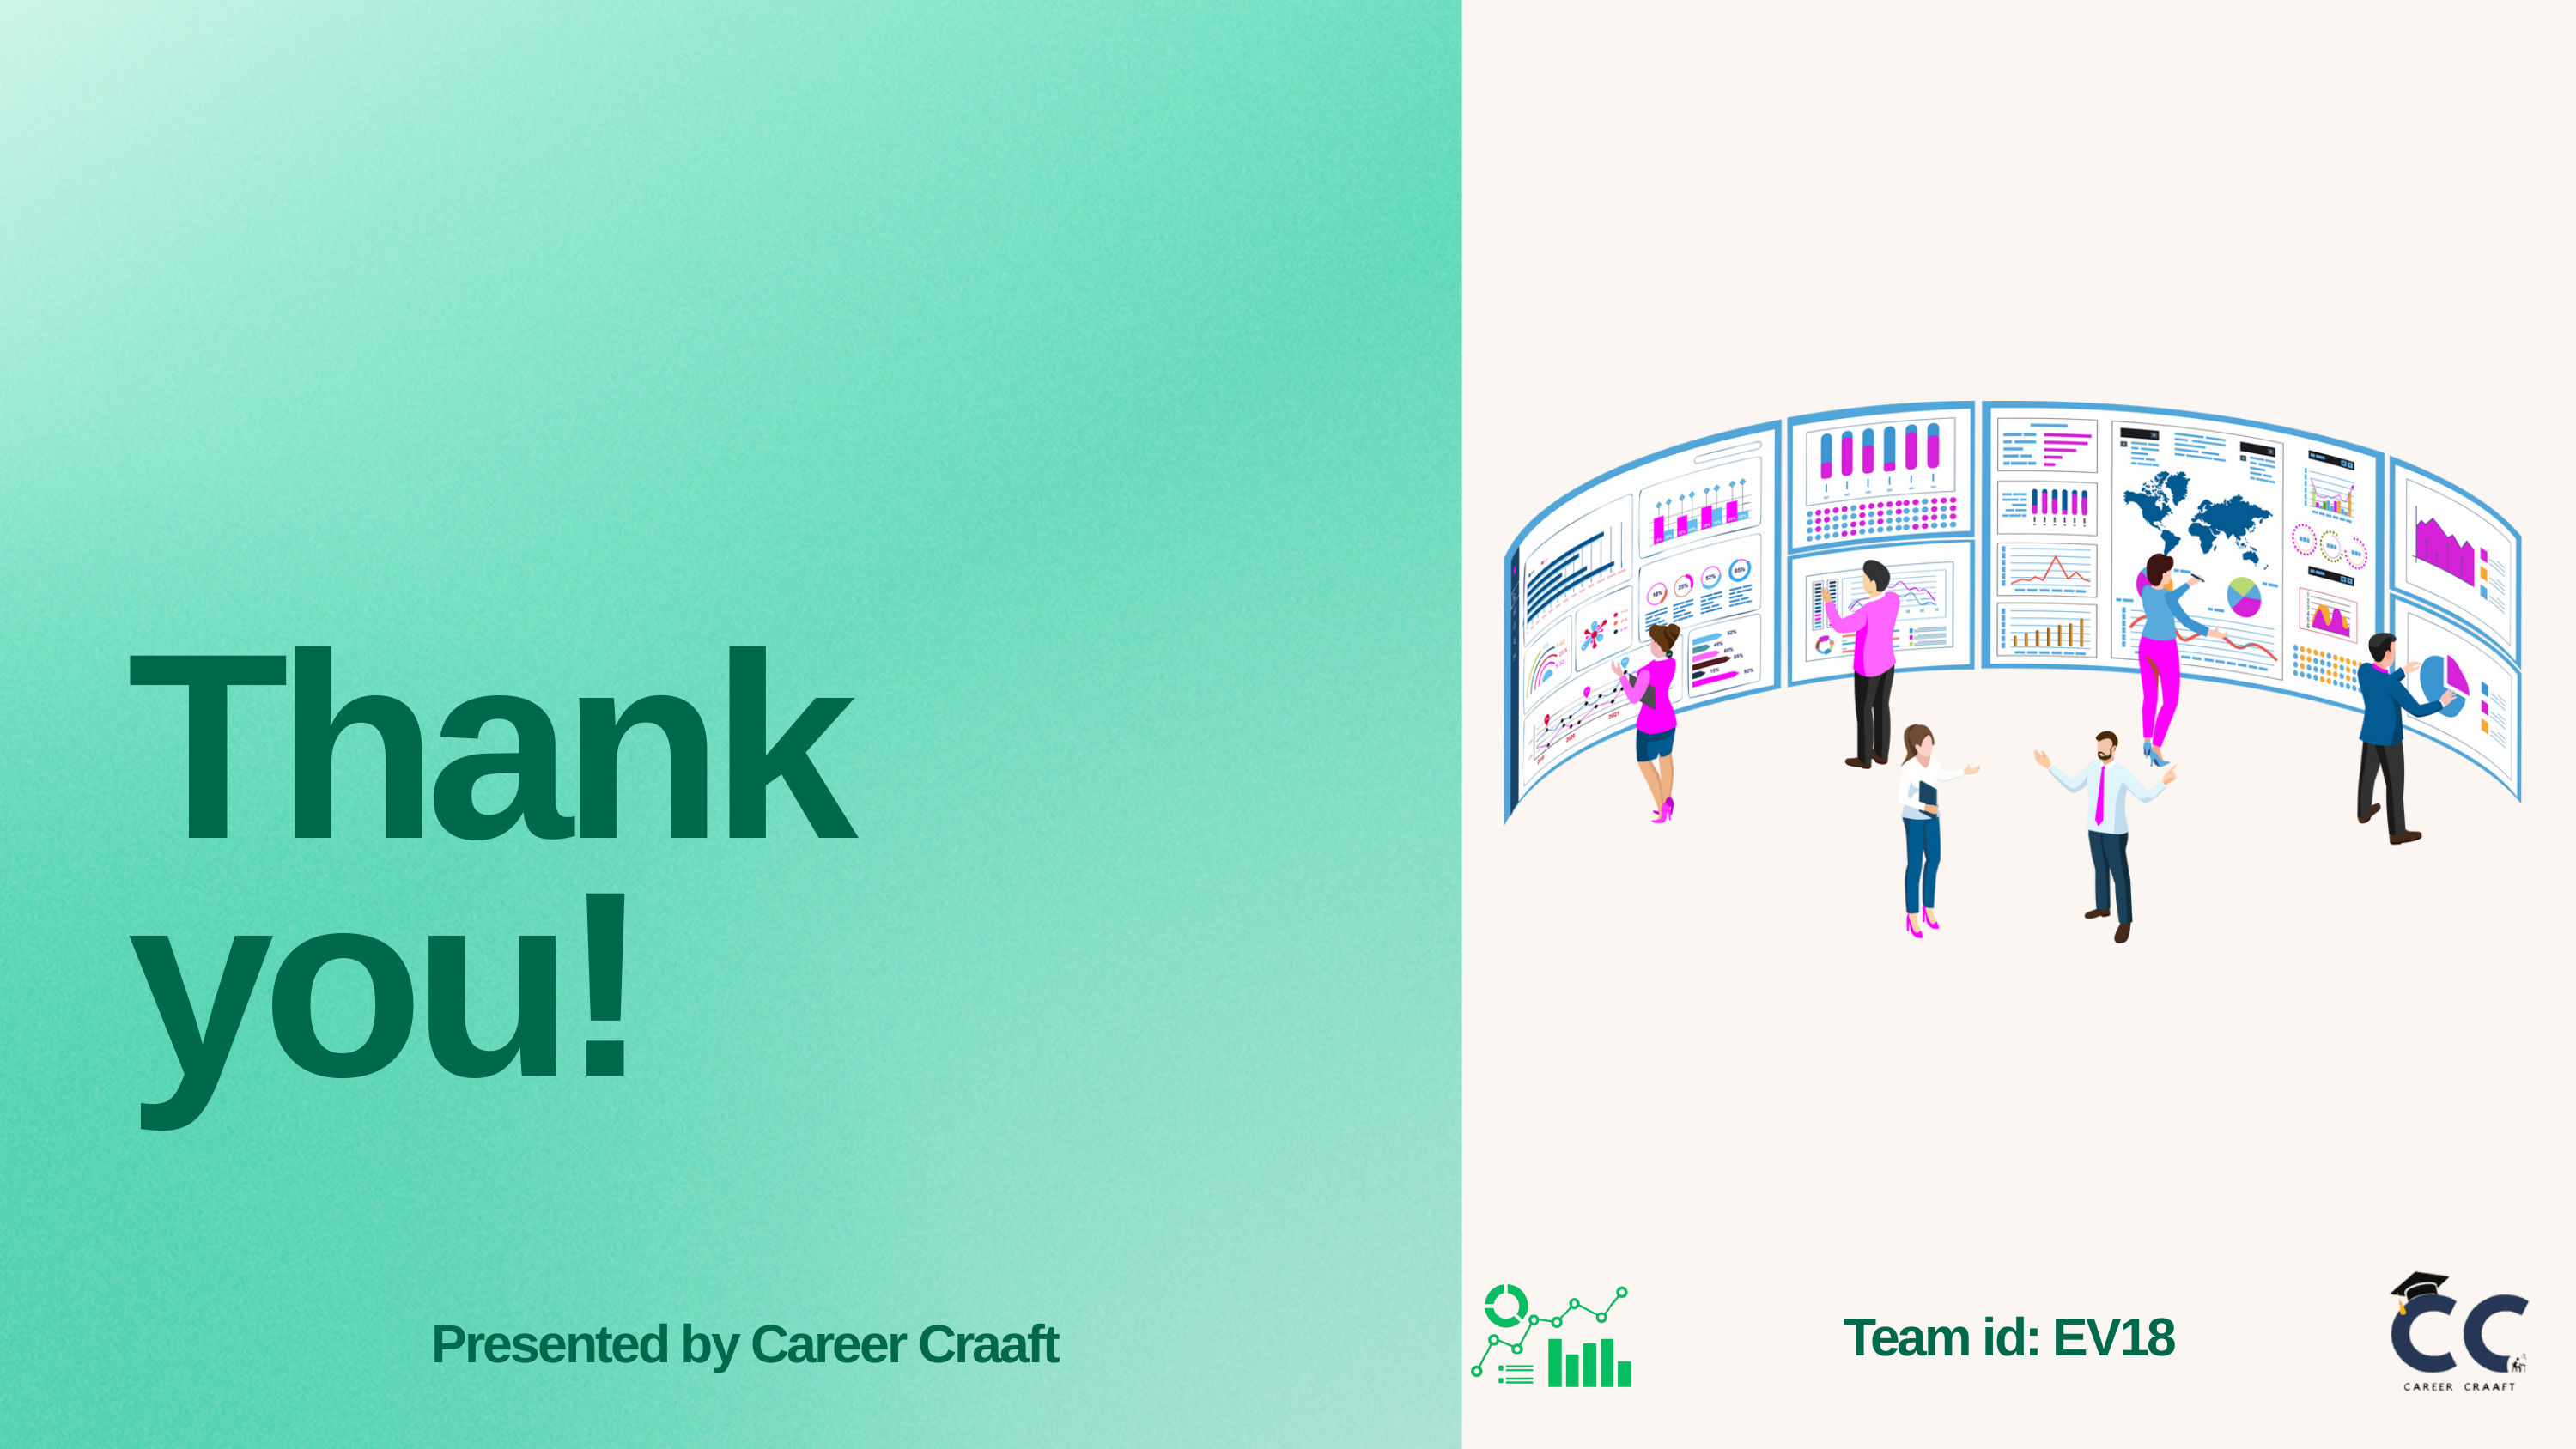

Thank you!

Team id: EV18
Presented by Career Craaft